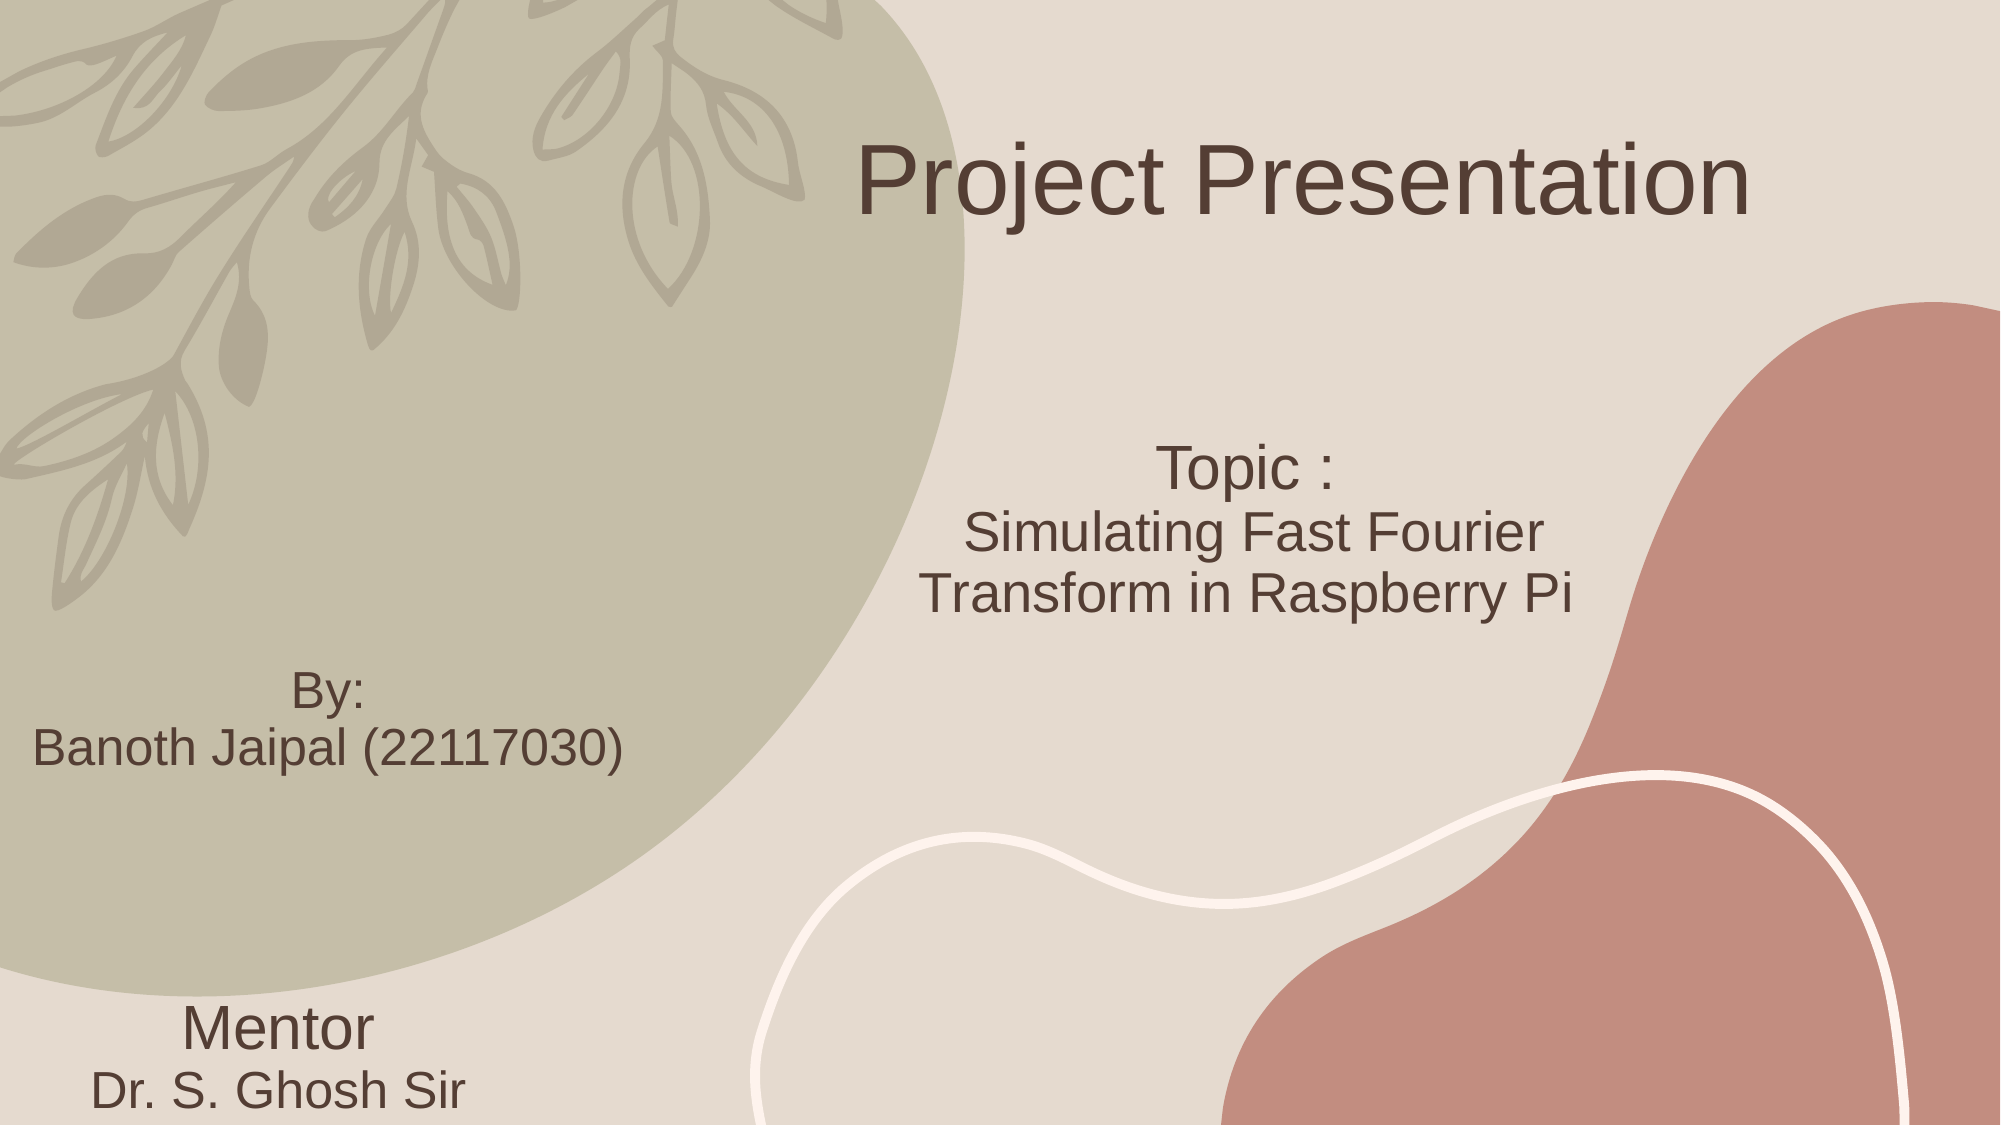

# Project Presentation
Topic :
Simulating Fast Fourier Transform in Raspberry Pi
By:
Banoth Jaipal (22117030)
Mentor
Dr. S. Ghosh Sir